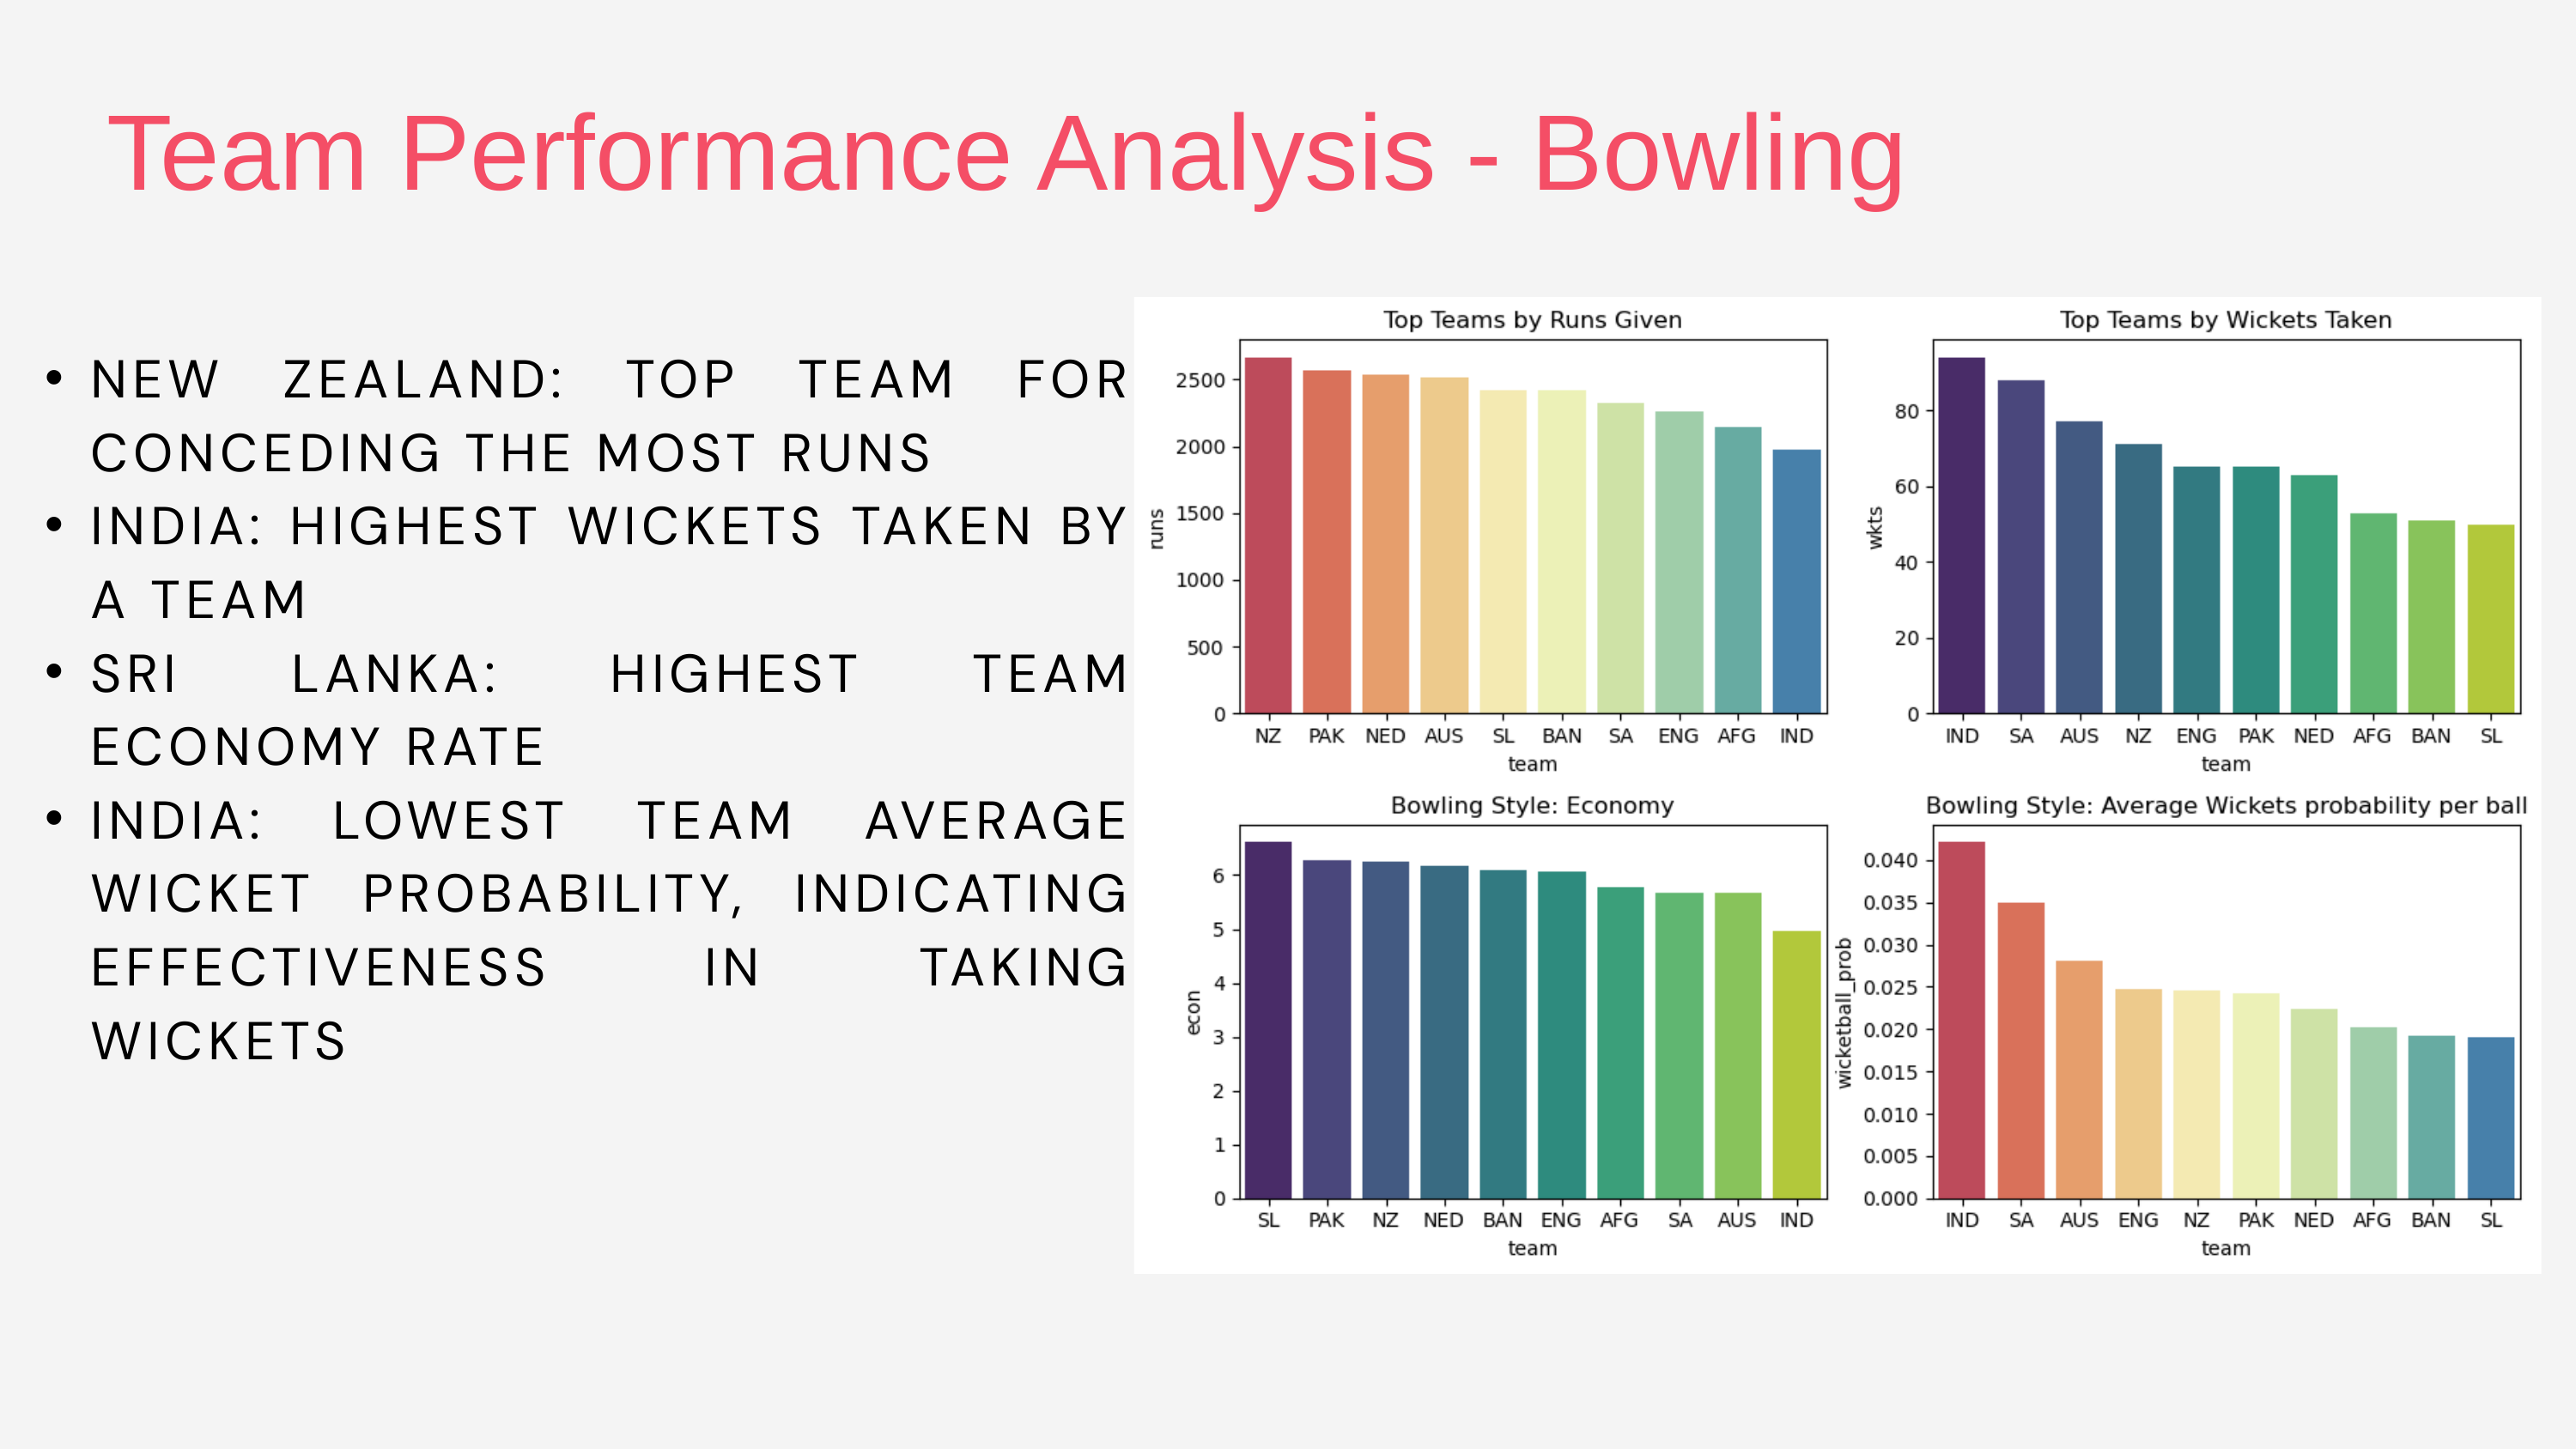

Team Performance Analysis - Bowling

NEW ZEALAND: TOP TEAM FOR CONCEDING THE MOST RUNS
INDIA: HIGHEST WICKETS TAKEN BY A TEAM
SRI LANKA: HIGHEST TEAM ECONOMY RATE
INDIA: LOWEST TEAM AVERAGE WICKET PROBABILITY, INDICATING EFFECTIVENESS IN TAKING WICKETS